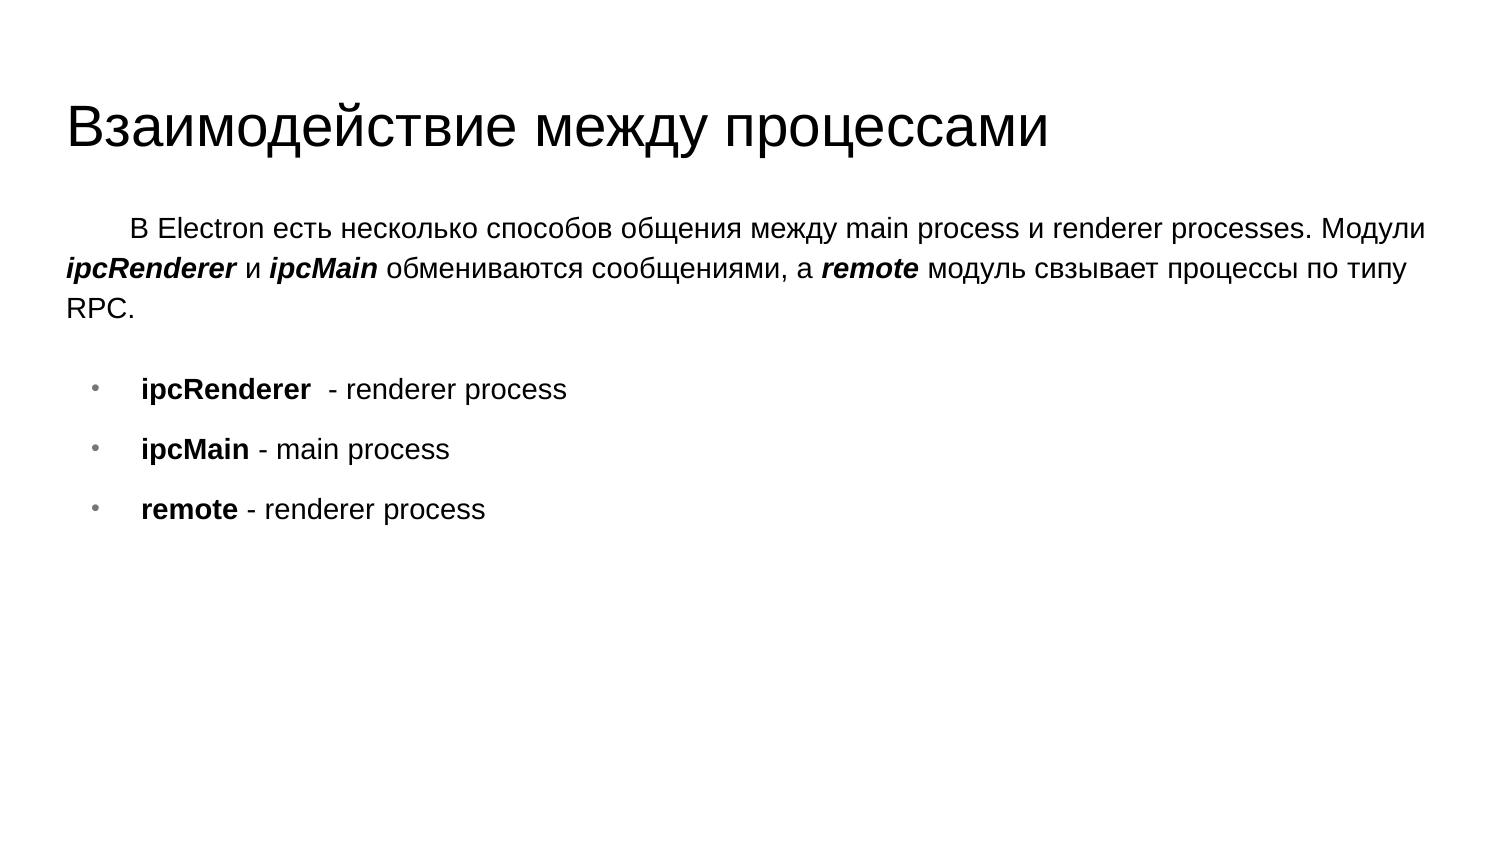

# Взаимодействие между процессами
В Electron есть несколько способов общения между main process и renderer processes. Модули ipcRenderer и ipcMain обмениваются сообщениями, а remote модуль свзывает процессы по типу RPC.
ipcRenderer  - renderer process
ipcMain - main process
remote - renderer process